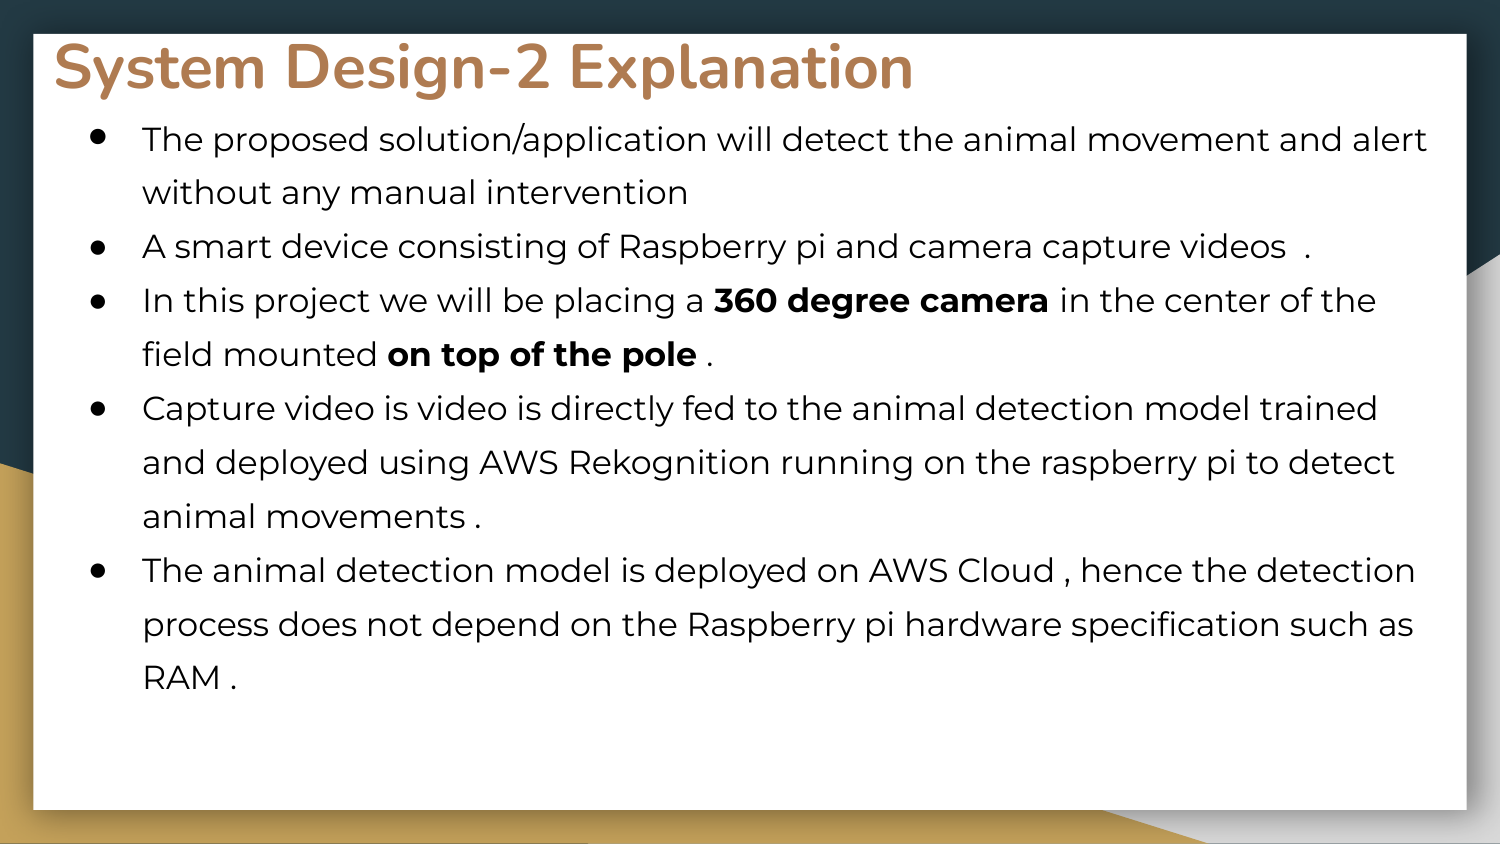

# System Design-2 Explanation
The proposed solution/application will detect the animal movement and alert without any manual intervention
A smart device consisting of Raspberry pi and camera capture videos  .
In this project we will be placing a 360 degree camera in the center of the field mounted on top of the pole .
Capture video is video is directly fed to the animal detection model trained and deployed using AWS Rekognition running on the raspberry pi to detect  animal movements .
The animal detection model is deployed on AWS Cloud , hence the detection process does not depend on the Raspberry pi hardware specification such as RAM .